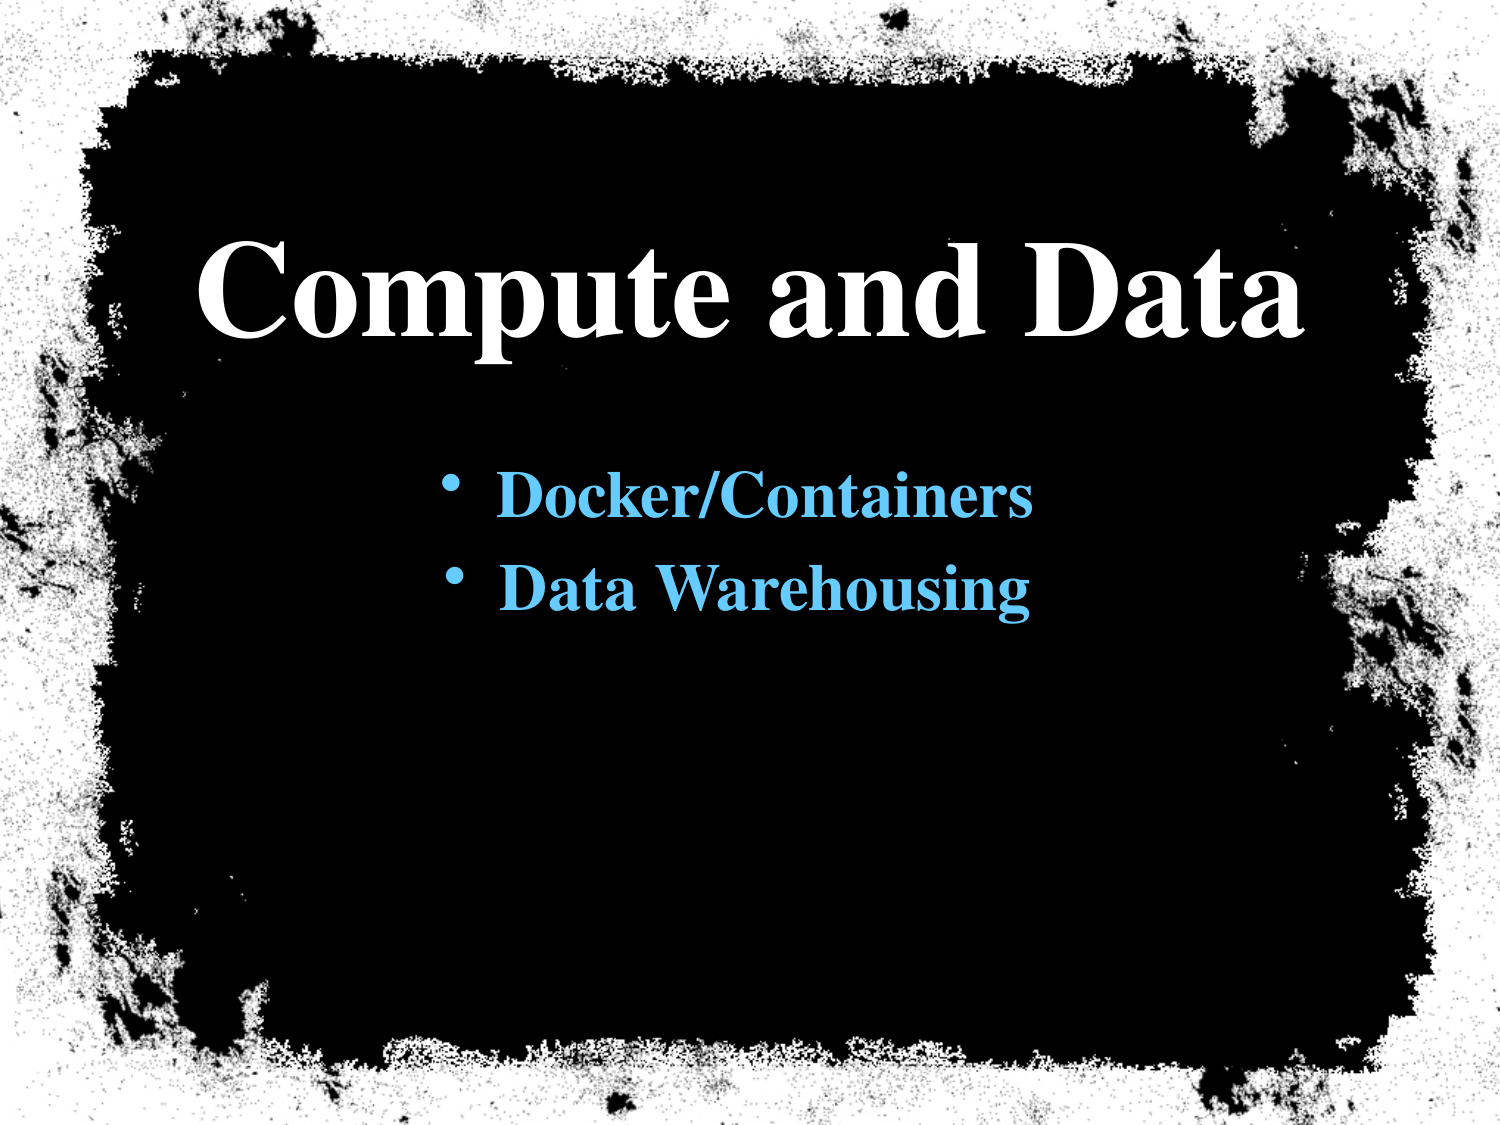

# Compute and Data
Docker/Containers
Data Warehousing